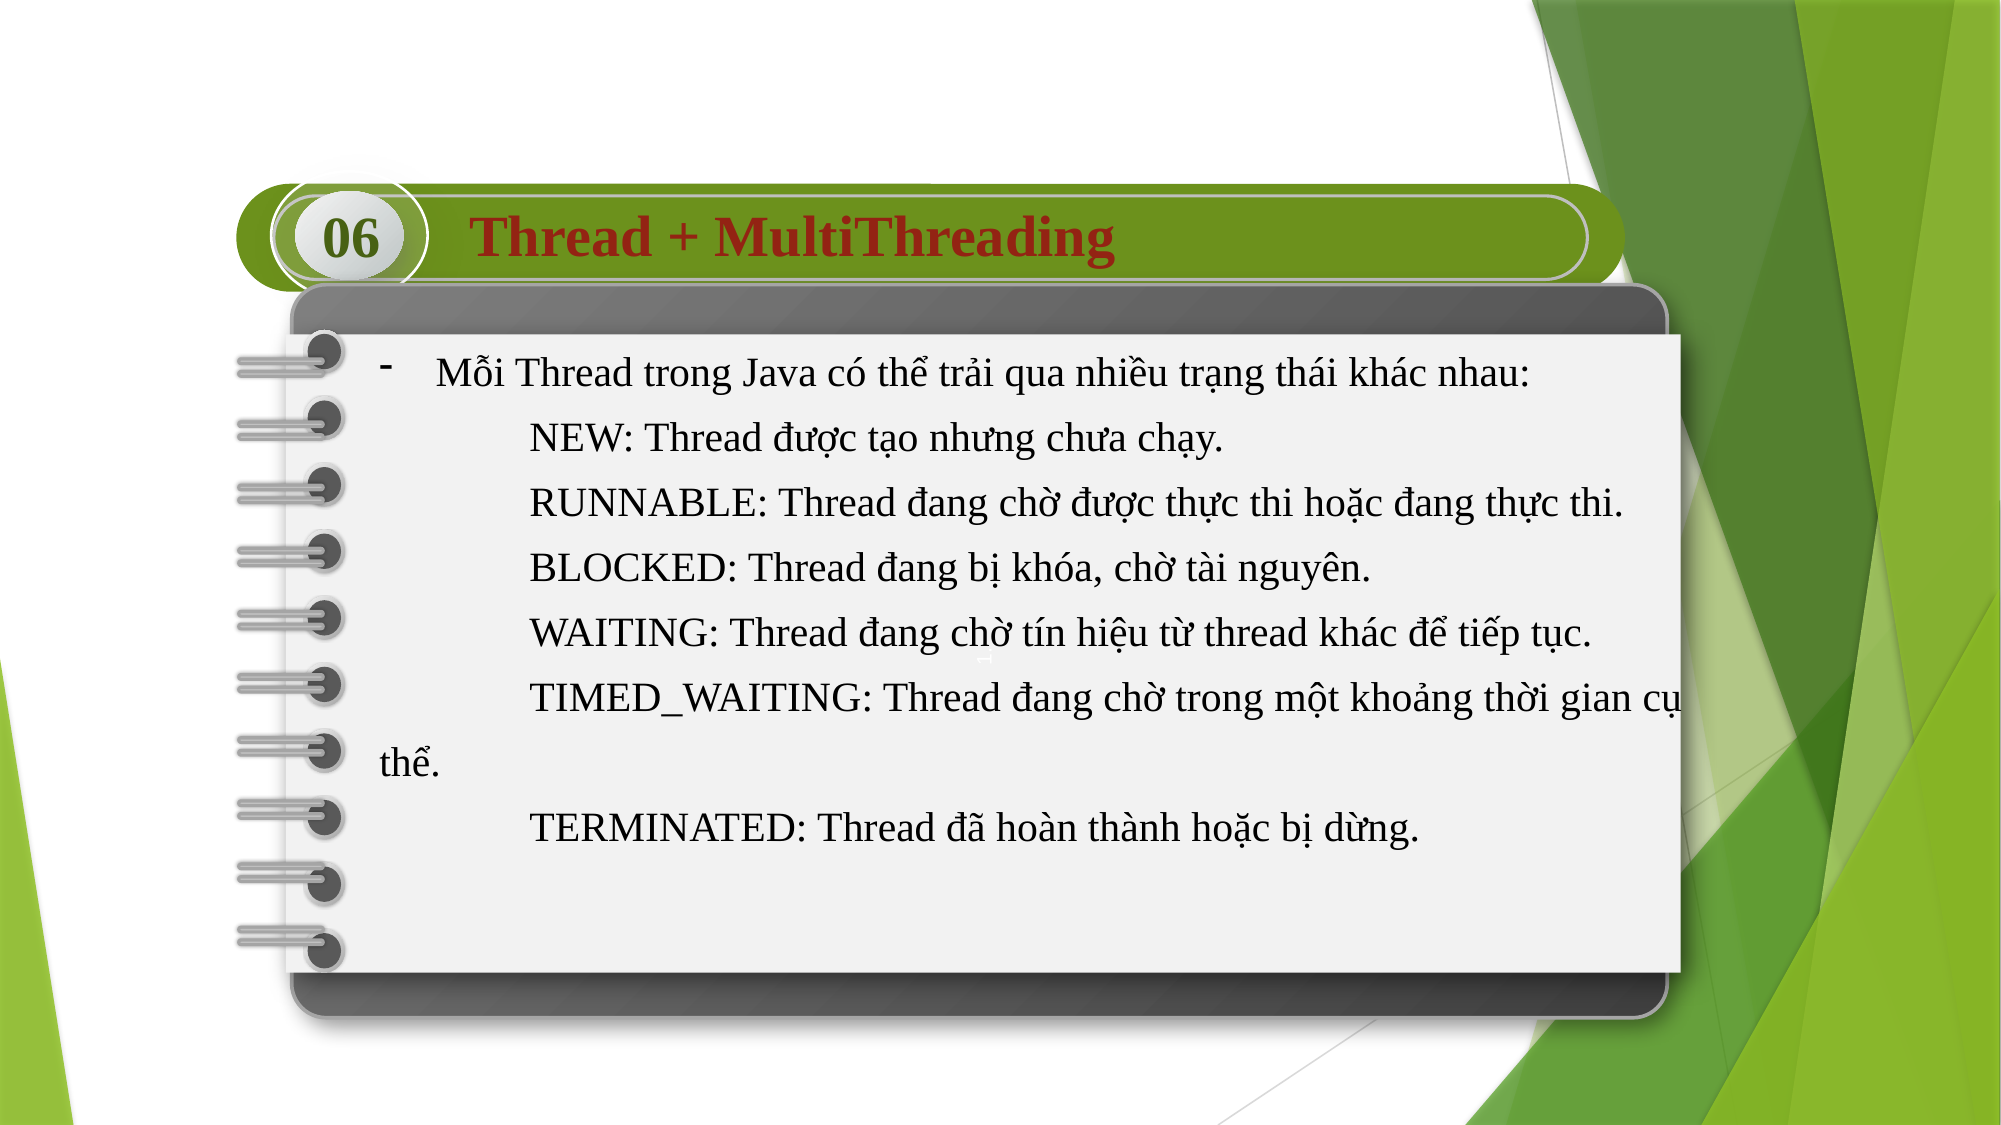

06

Thread + MultiThreading

1.

Mỗi Thread trong Java có thể trải qua nhiều trạng thái khác nhau:
	NEW: Thread được tạo nhưng chưa chạy.
	RUNNABLE: Thread đang chờ được thực thi hoặc đang thực thi.
	BLOCKED: Thread đang bị khóa, chờ tài nguyên.
	WAITING: Thread đang chờ tín hiệu từ thread khác để tiếp tục.
	TIMED_WAITING: Thread đang chờ trong một khoảng thời gian cụ thể.
	TERMINATED: Thread đã hoàn thành hoặc bị dừng.